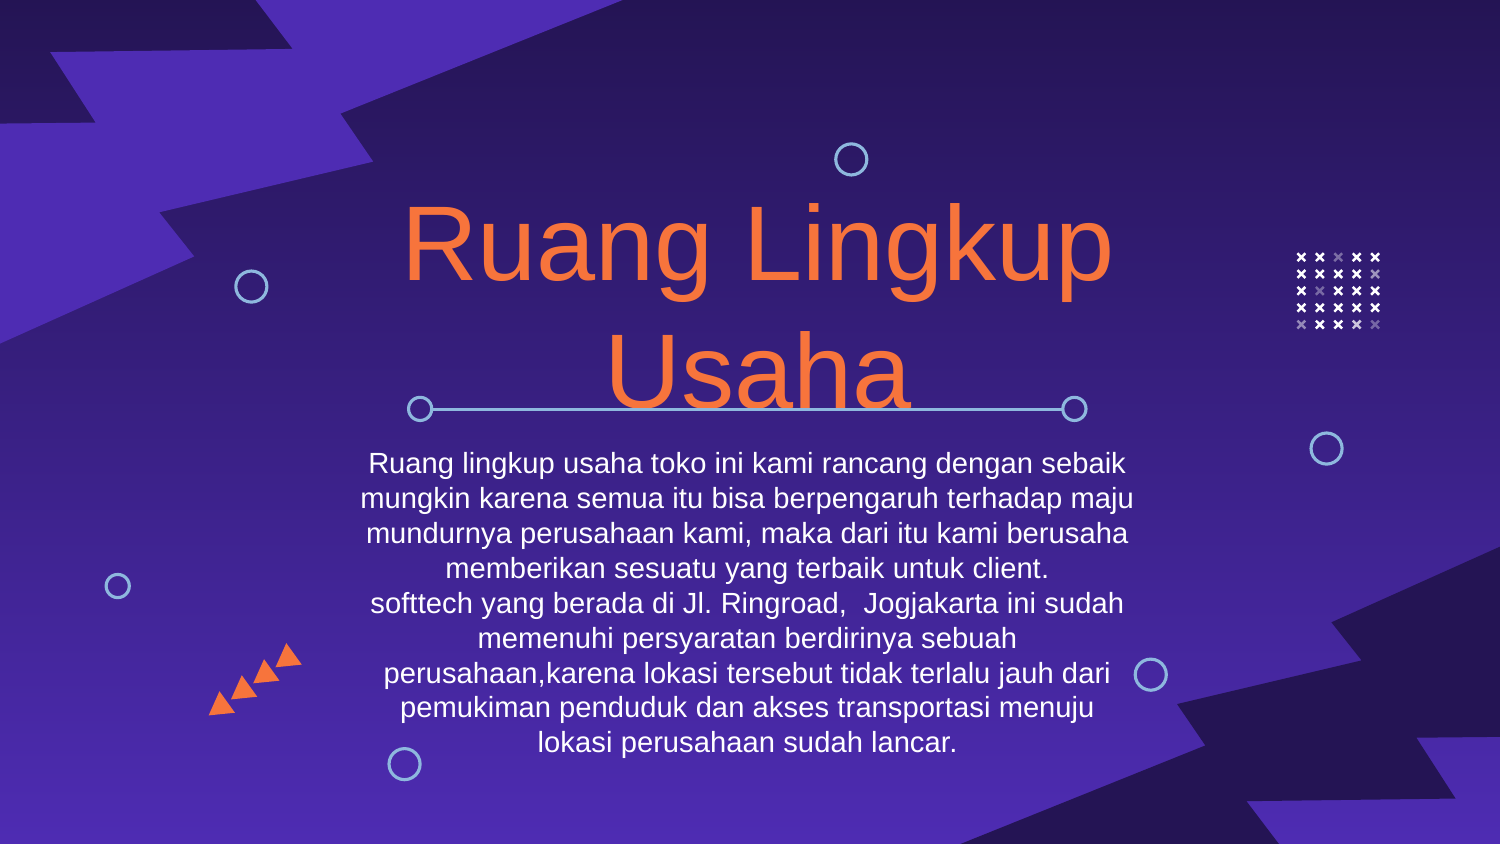

# Ruang Lingkup Usaha

Ruang lingkup usaha toko ini kami rancang dengan sebaik mungkin karena semua itu bisa berpengaruh terhadap maju mundurnya perusahaan kami, maka dari itu kami berusaha memberikan sesuatu yang terbaik untuk client.
softtech yang berada di Jl. Ringroad,  Jogjakarta ini sudah memenuhi persyaratan berdirinya sebuah perusahaan,karena lokasi tersebut tidak terlalu jauh dari pemukiman penduduk dan akses transportasi menuju lokasi perusahaan sudah lancar.